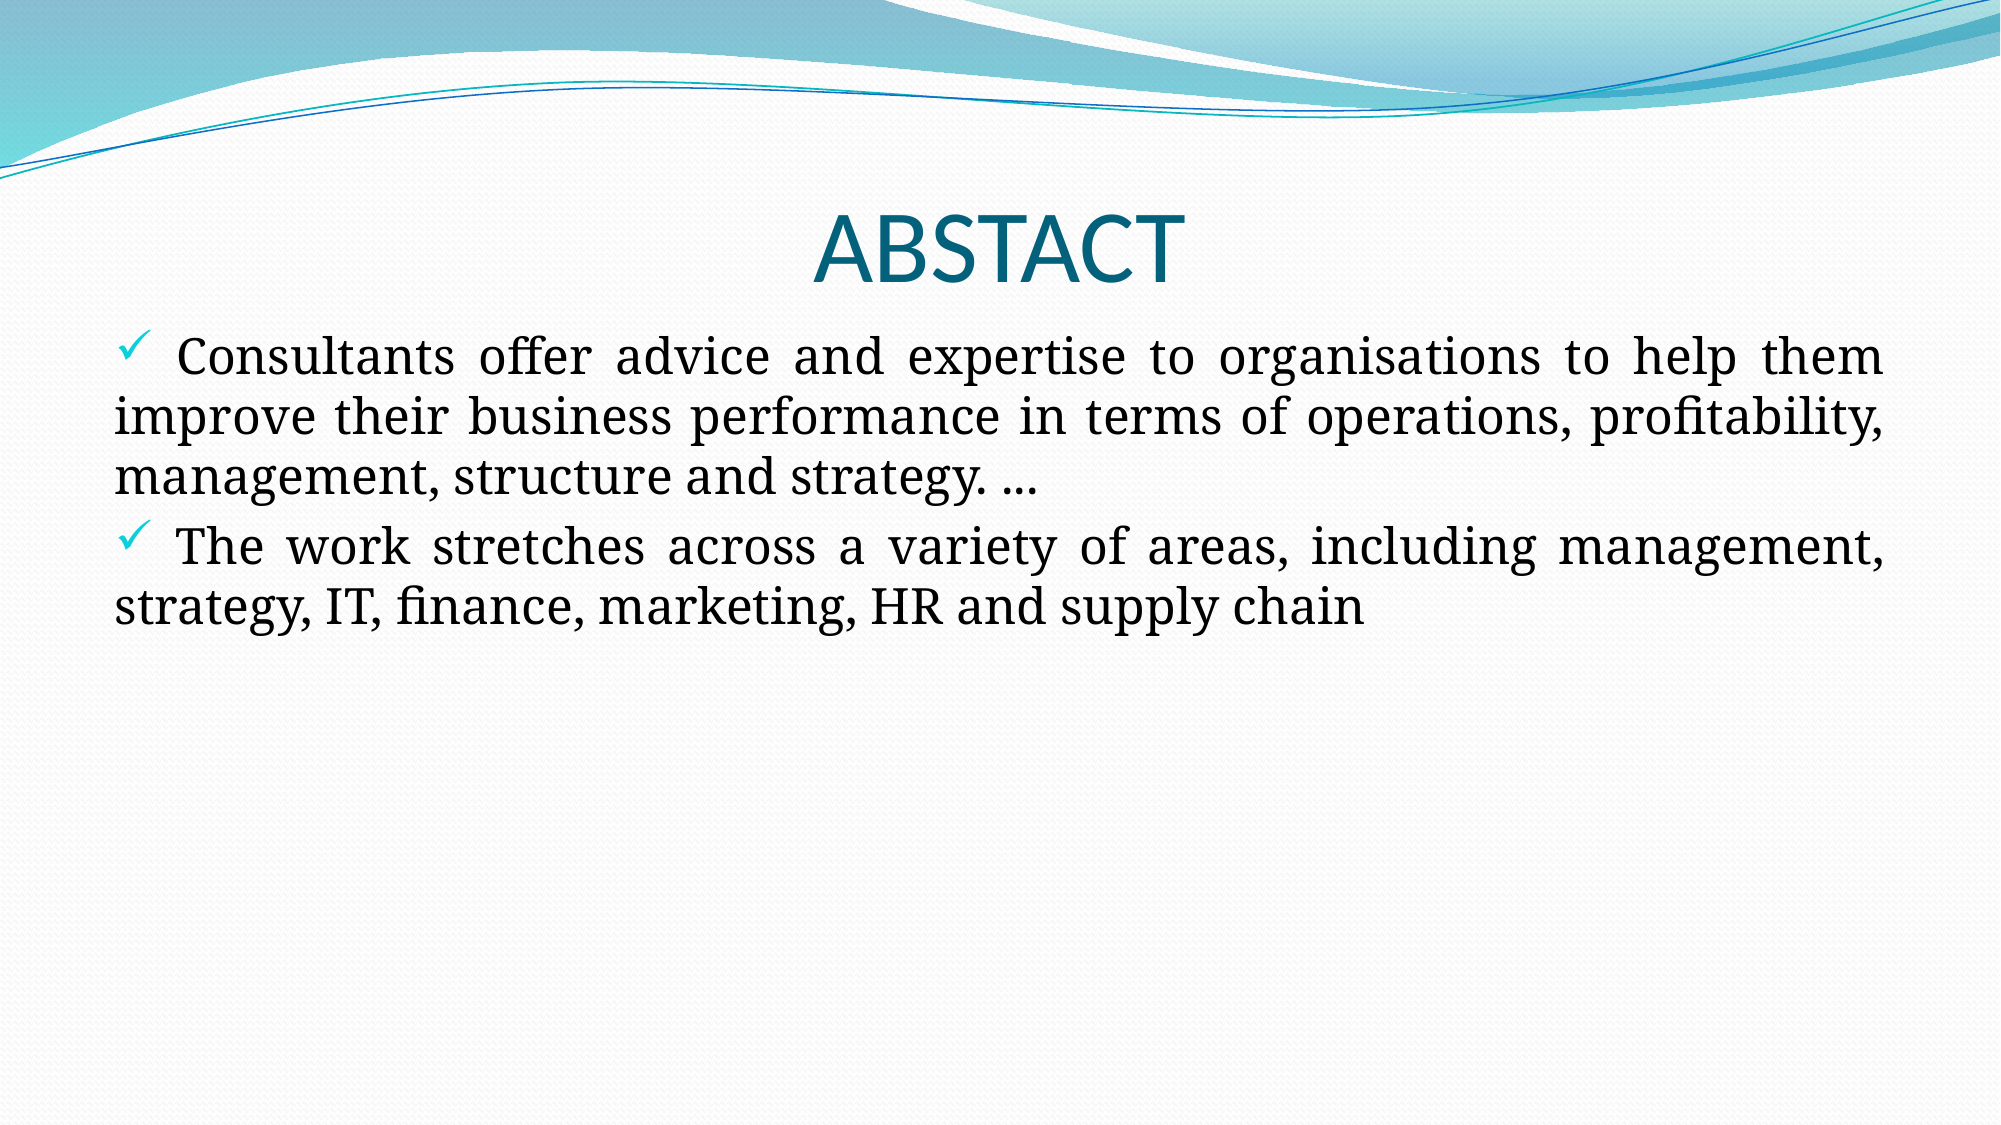

# ABSTACT
 Consultants offer advice and expertise to organisations to help them improve their business performance in terms of operations, profitability, management, structure and strategy. ...
 The work stretches across a variety of areas, including management, strategy, IT, finance, marketing, HR and supply chain